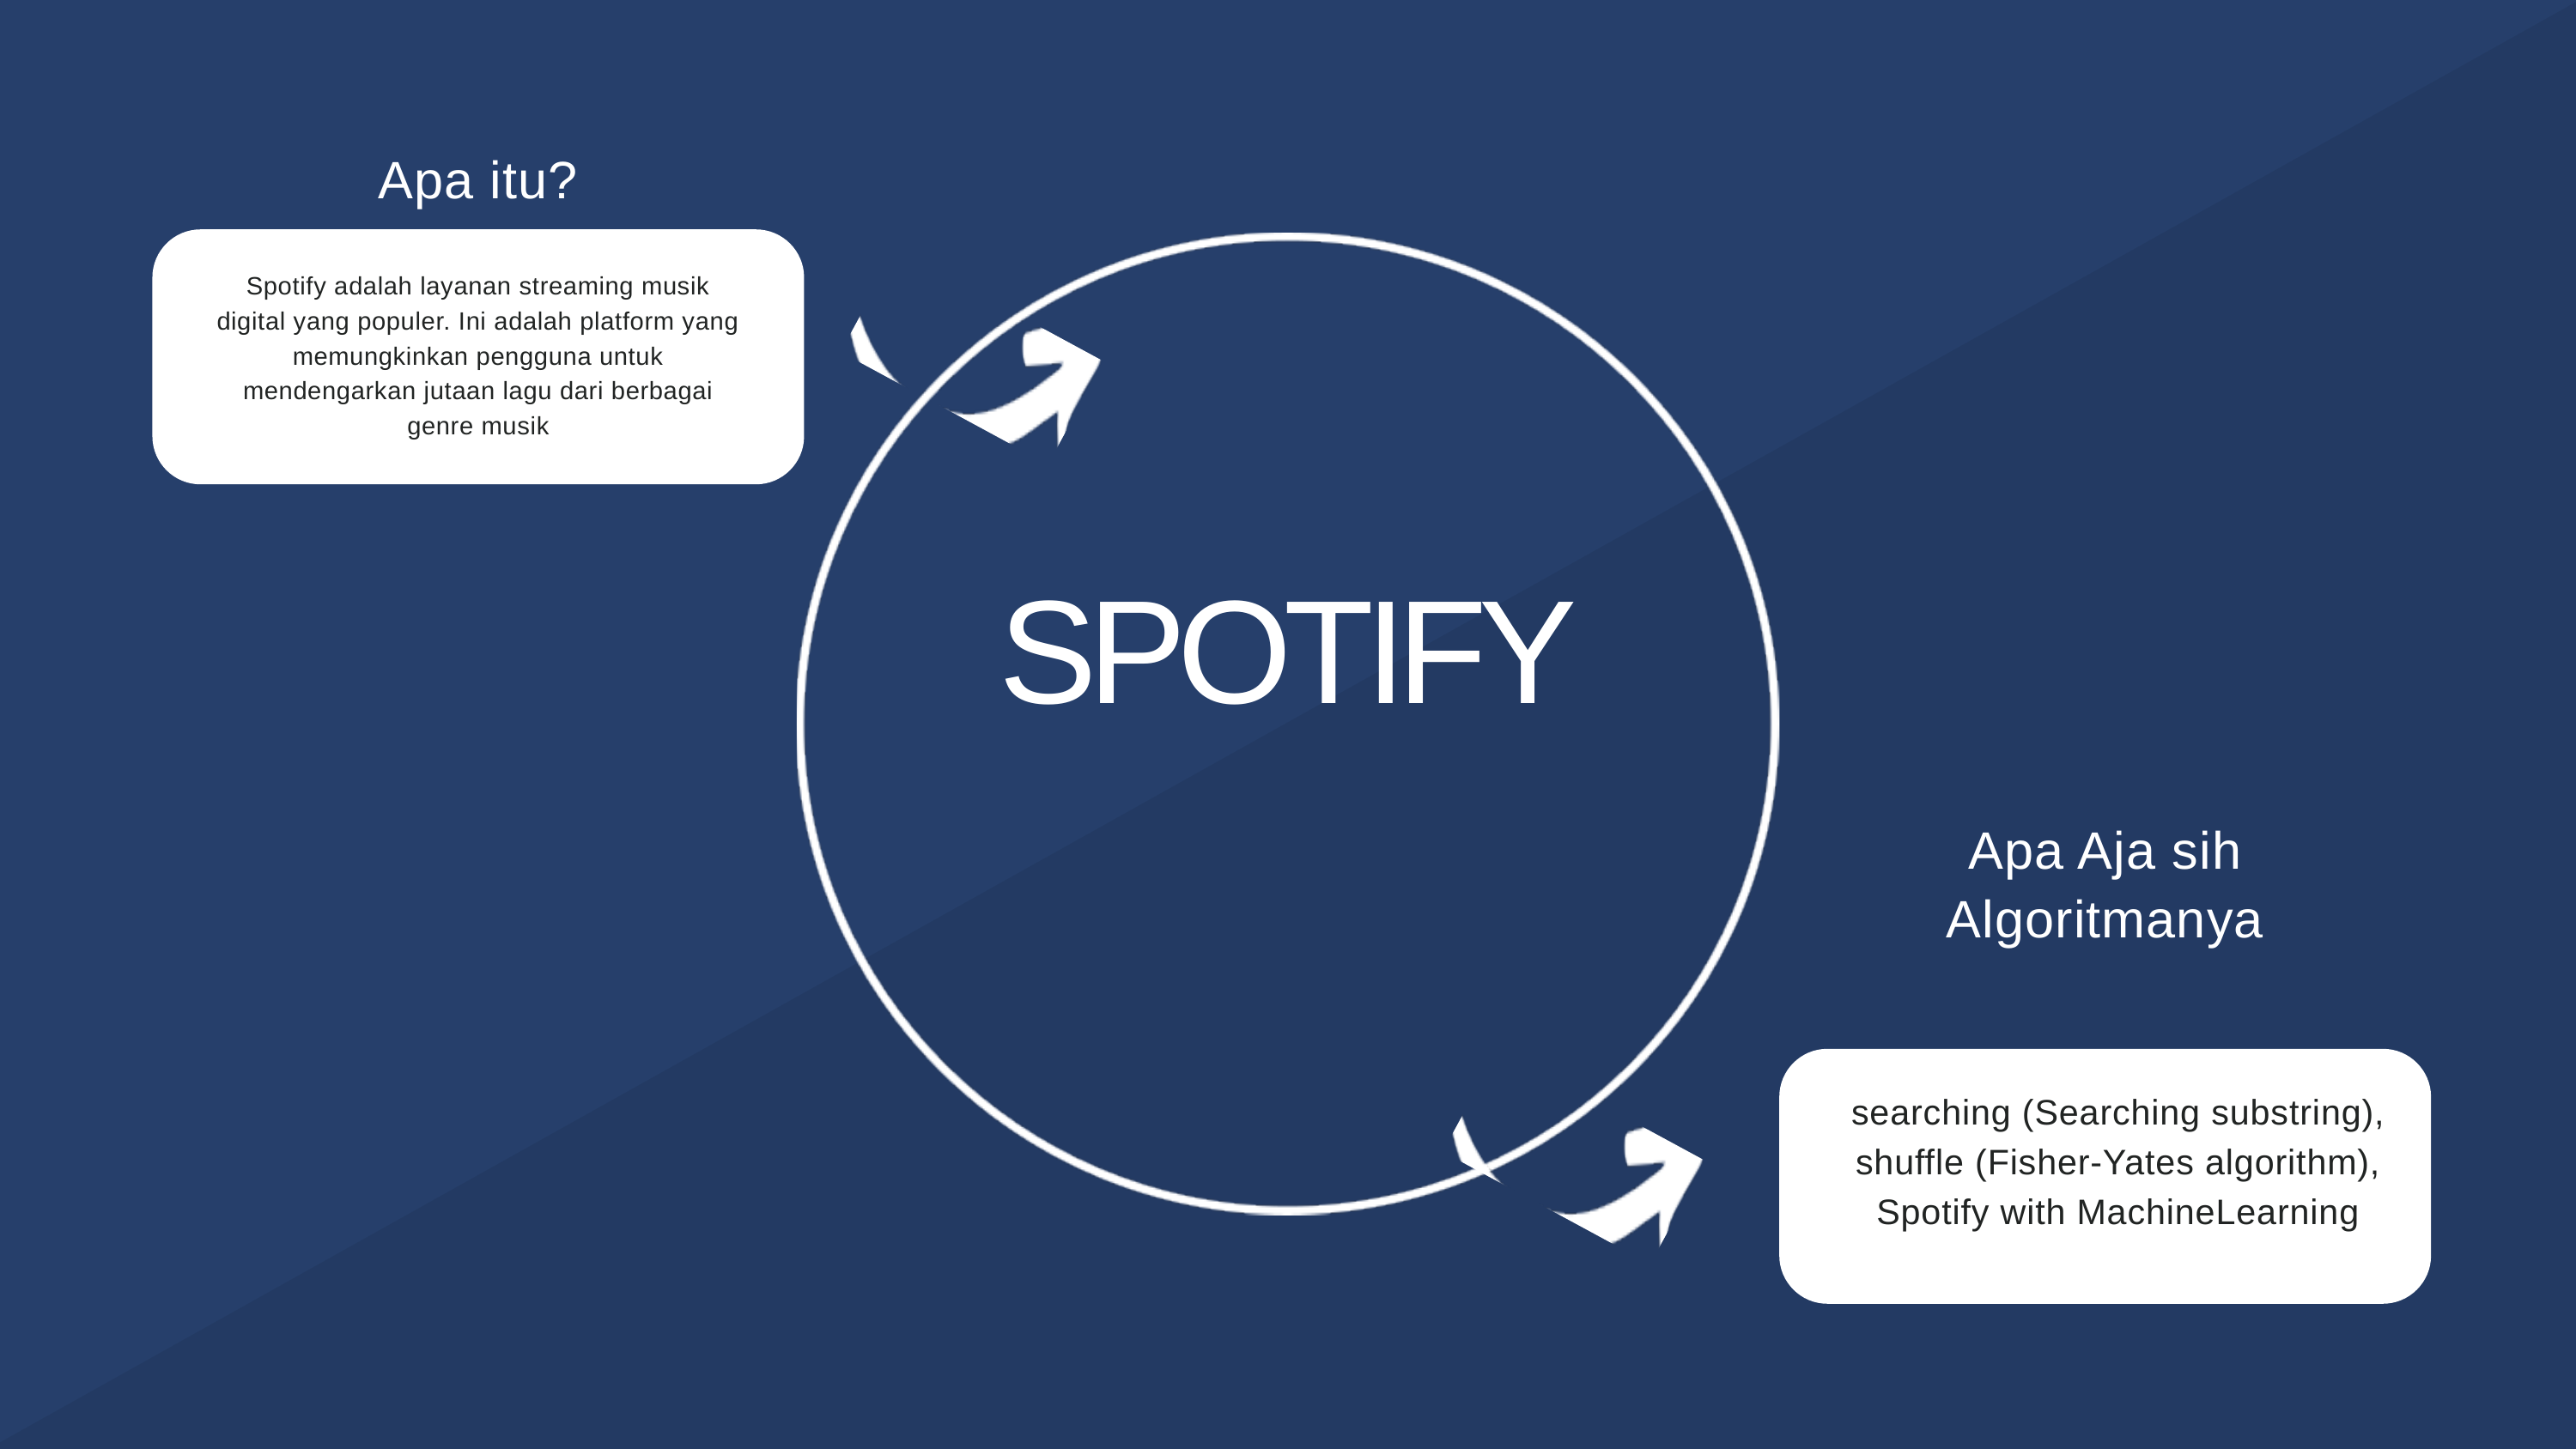

Apa itu?

Spotify adalah layanan streaming musik digital yang populer. Ini adalah platform yang memungkinkan pengguna untuk mendengarkan jutaan lagu dari berbagai genre musik

SPOTIFY

Apa Aja sih
Algoritmanya

searching (Searching substring),
shuffle (Fisher-Yates algorithm),
Spotify with MachineLearning